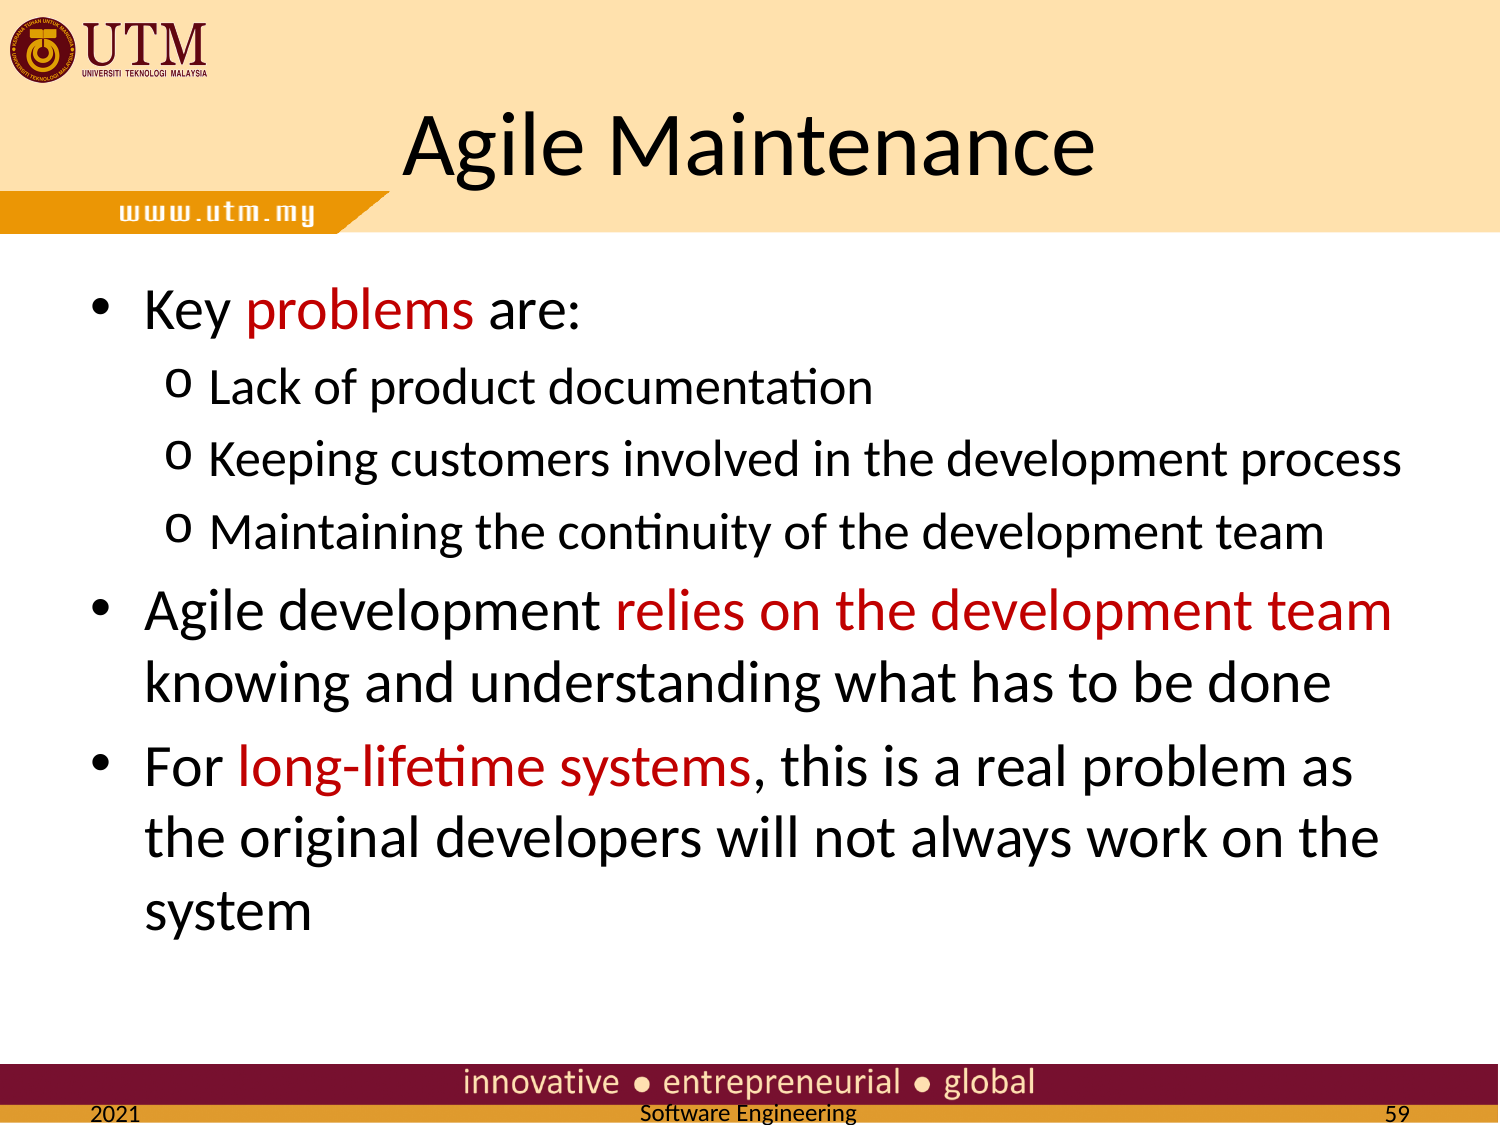

# Agile Maintenance
Key problems are:
Lack of product documentation
Keeping customers involved in the development process
Maintaining the continuity of the development team
Agile development relies on the development team knowing and understanding what has to be done
For long-lifetime systems, this is a real problem as the original developers will not always work on the system

2021
59
Software Engineering